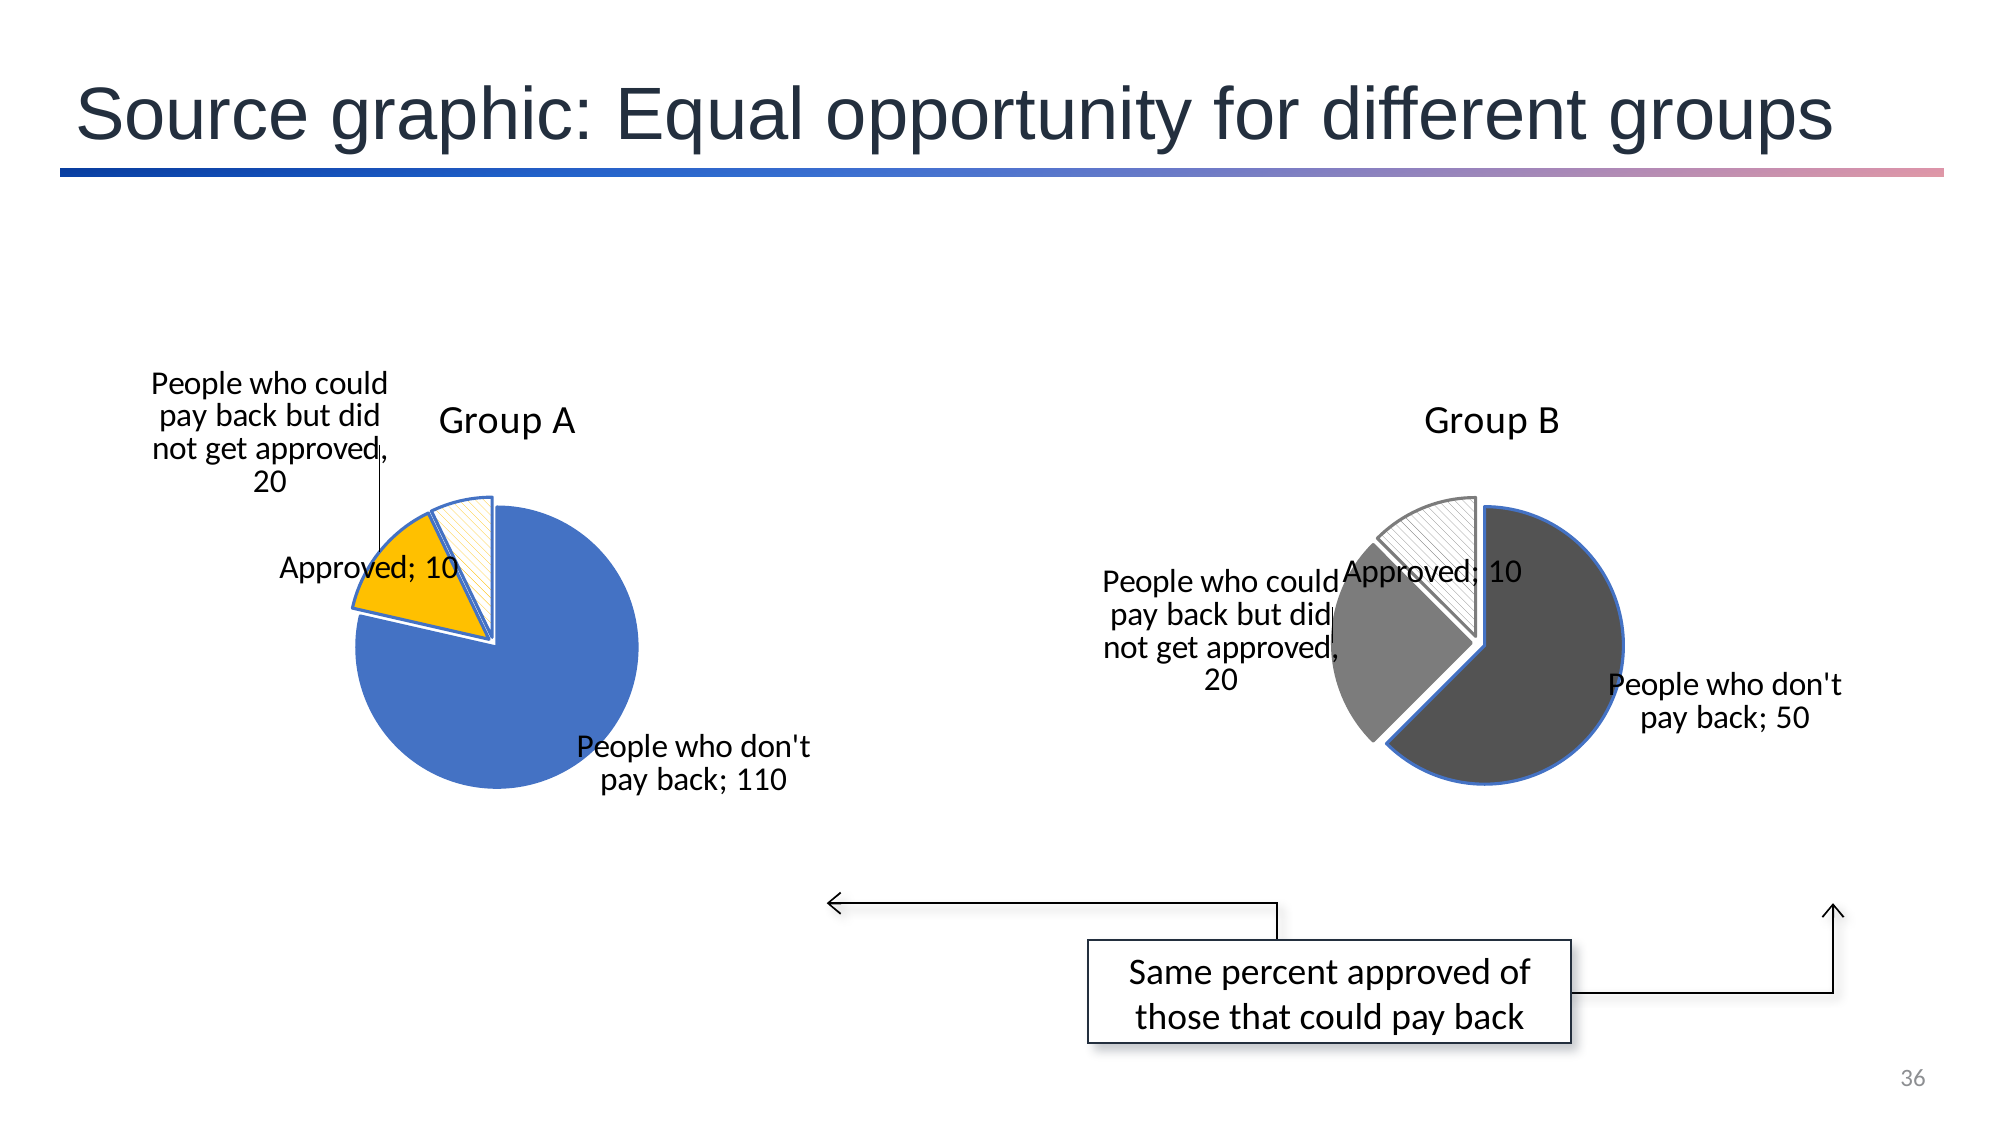

Source graphic: Equal opportunity for different groups

[unsupported chart]

[unsupported chart]

Same percent approved of those that could pay back
36